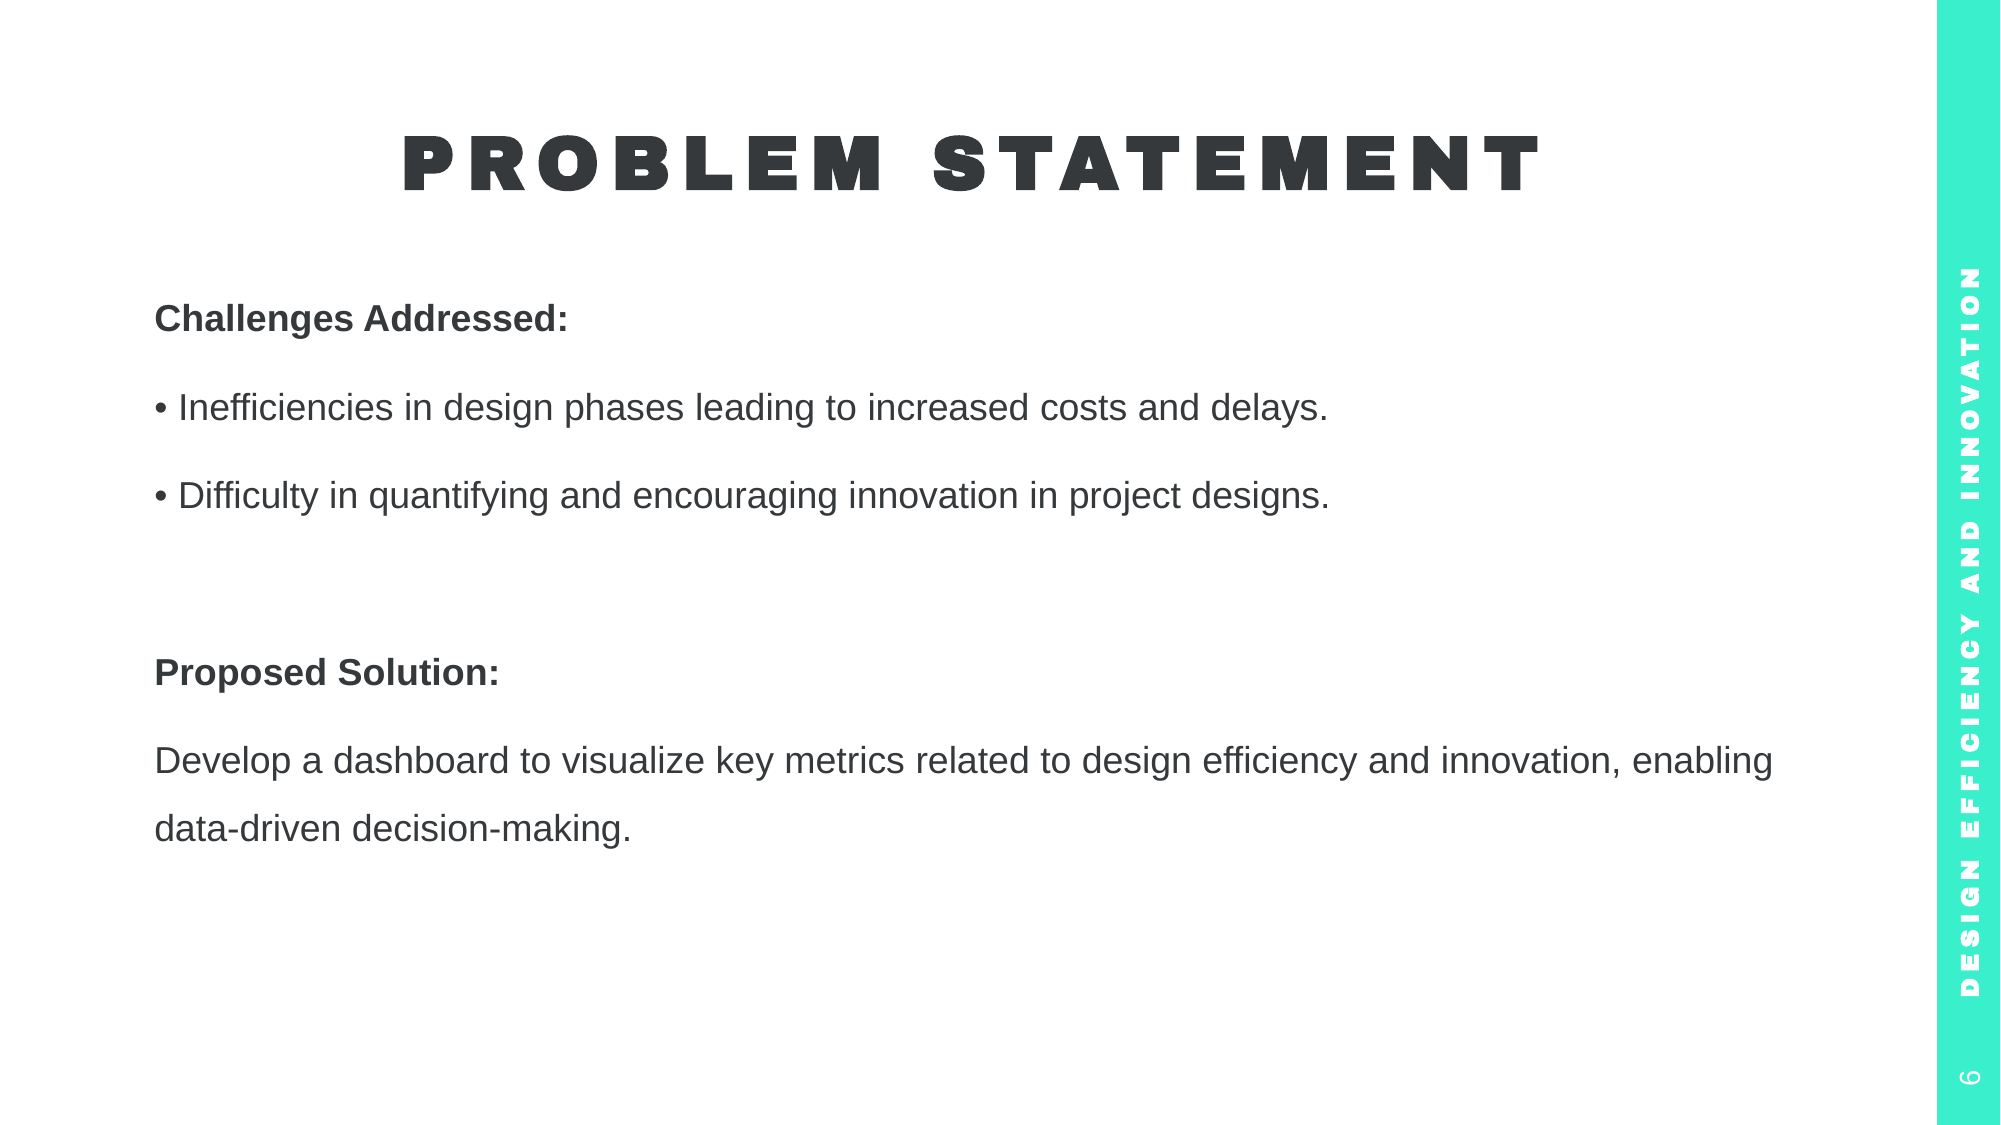

# Problem statement
Challenges Addressed:
• Inefficiencies in design phases leading to increased costs and delays.
• Difficulty in quantifying and encouraging innovation in project designs.

Proposed Solution:
Develop a dashboard to visualize key metrics related to design efficiency and innovation, enabling data-driven decision-making.

Design efficiency and innovation
6